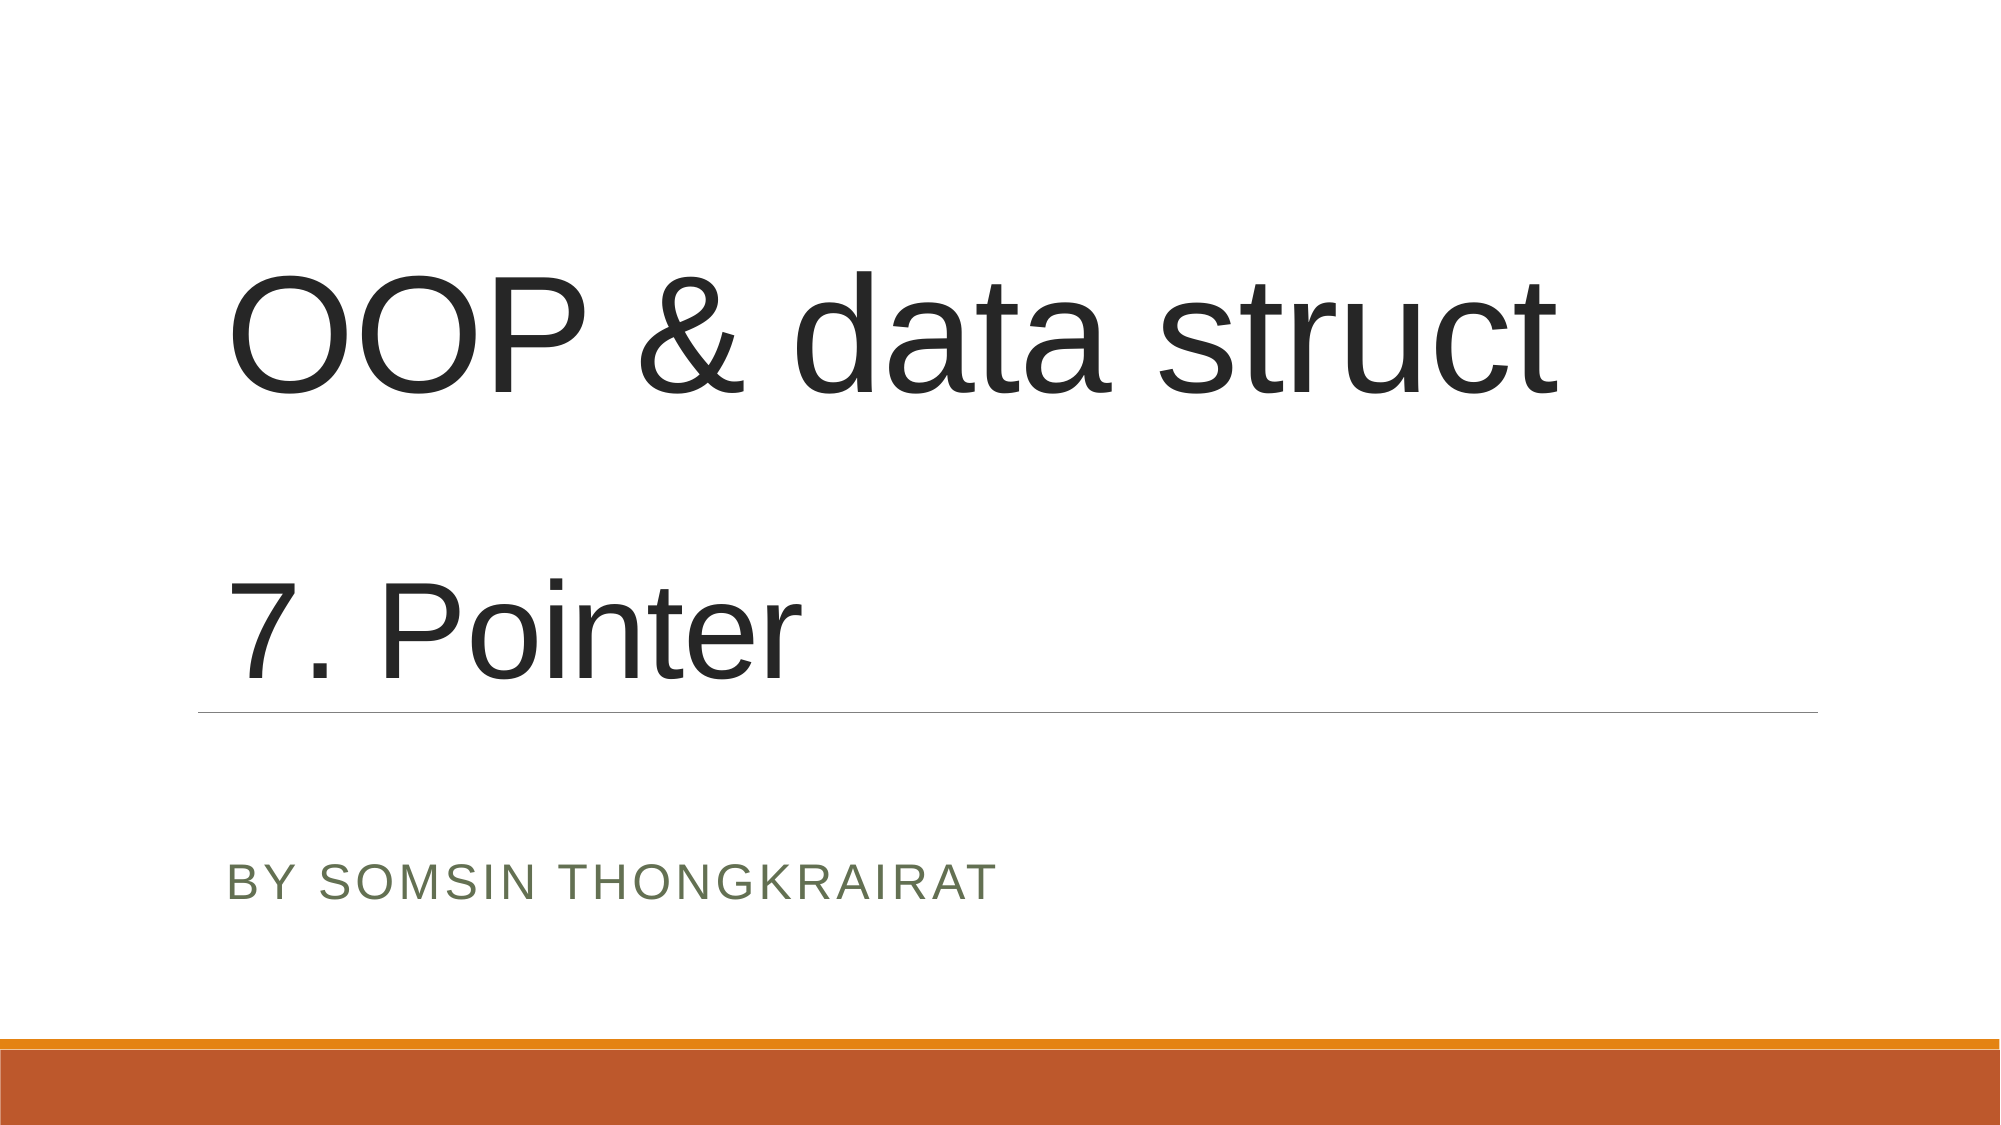

# OOP & data struct 7. Pointer
By Somsin Thongkrairat